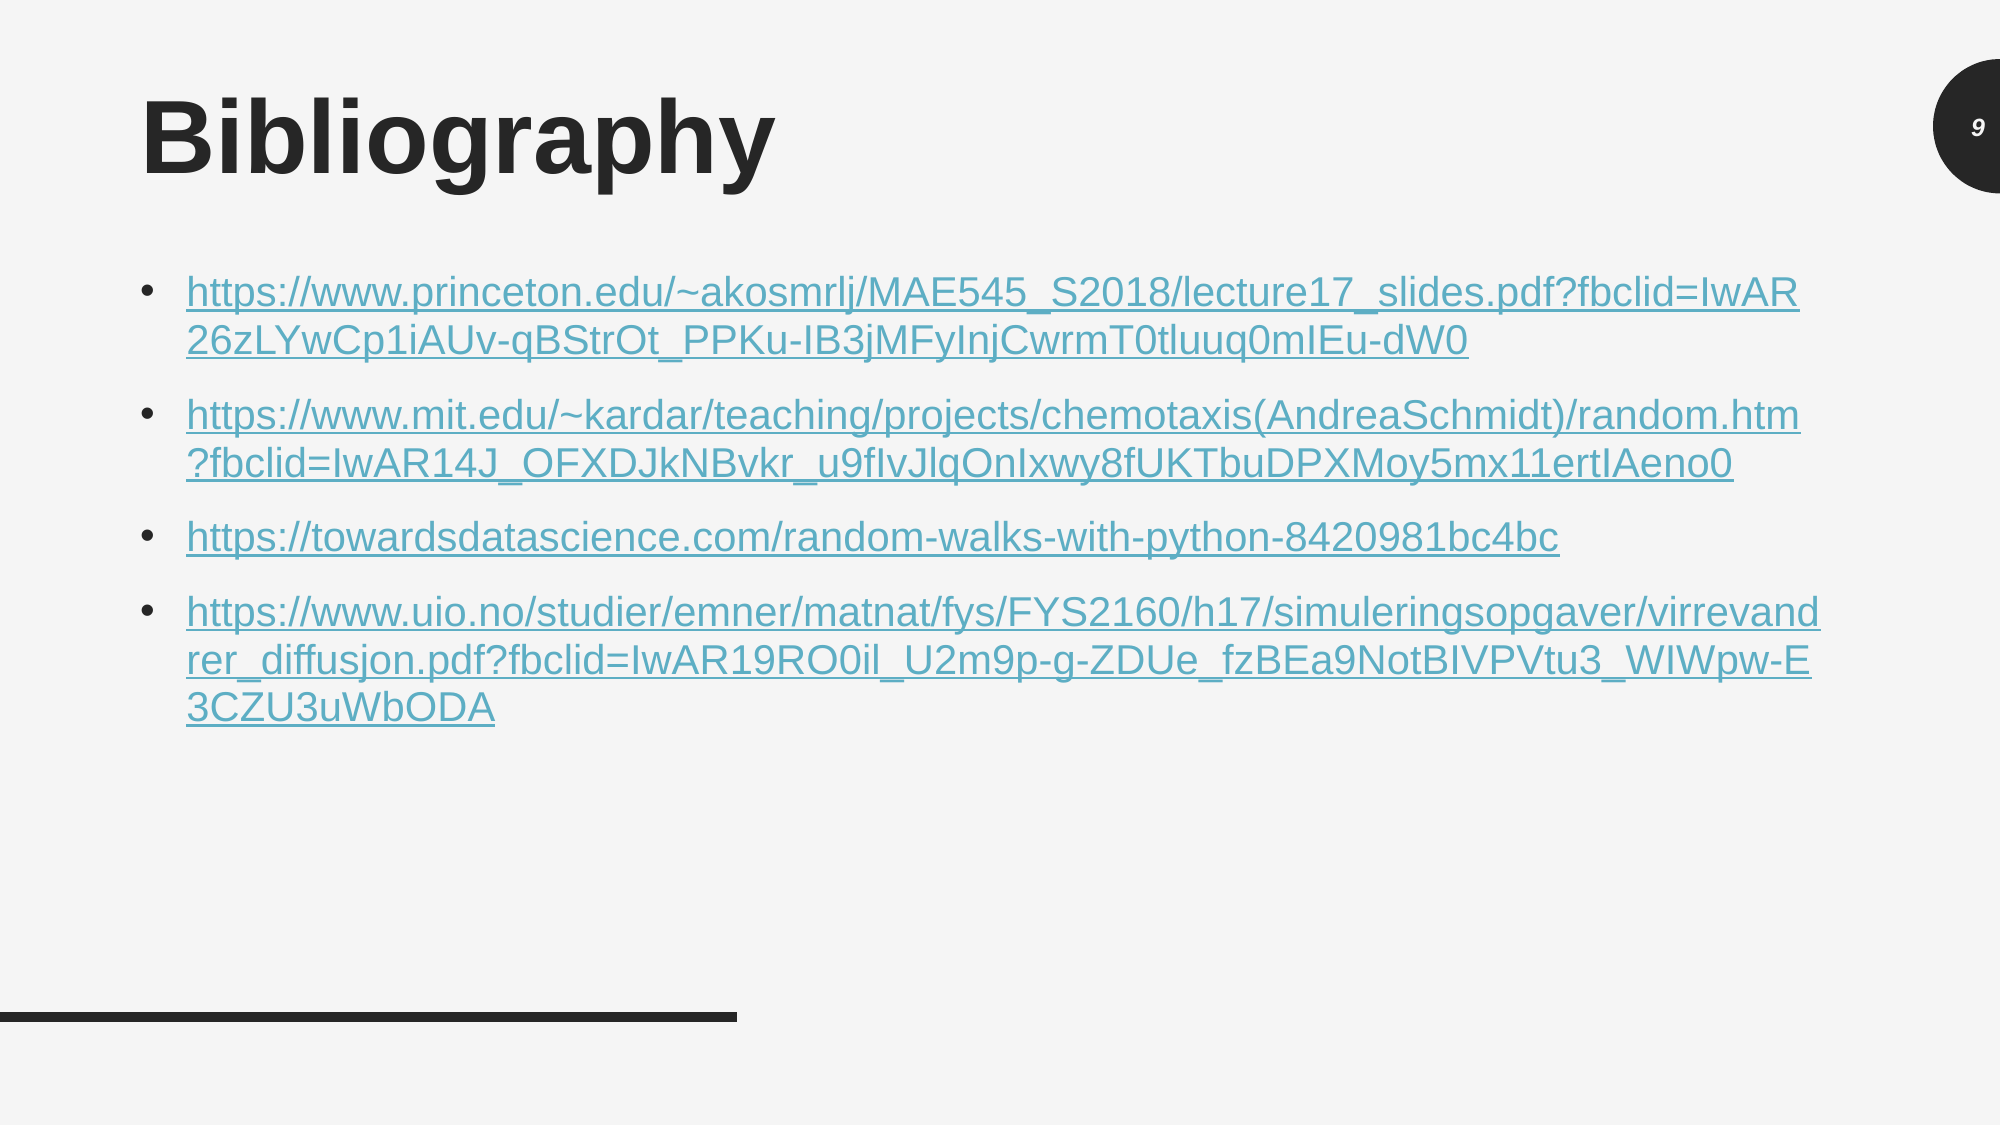

# Bibliography
9
https://www.princeton.edu/~akosmrlj/MAE545_S2018/lecture17_slides.pdf?fbclid=IwAR26zLYwCp1iAUv-qBStrOt_PPKu-IB3jMFyInjCwrmT0tluuq0mIEu-dW0
https://www.mit.edu/~kardar/teaching/projects/chemotaxis(AndreaSchmidt)/random.htm?fbclid=IwAR14J_OFXDJkNBvkr_u9fIvJlqOnIxwy8fUKTbuDPXMoy5mx11ertIAeno0
https://towardsdatascience.com/random-walks-with-python-8420981bc4bc
https://www.uio.no/studier/emner/matnat/fys/FYS2160/h17/simuleringsopgaver/virrevandrer_diffusjon.pdf?fbclid=IwAR19RO0il_U2m9p-g-ZDUe_fzBEa9NotBIVPVtu3_WIWpw-E3CZU3uWbODA